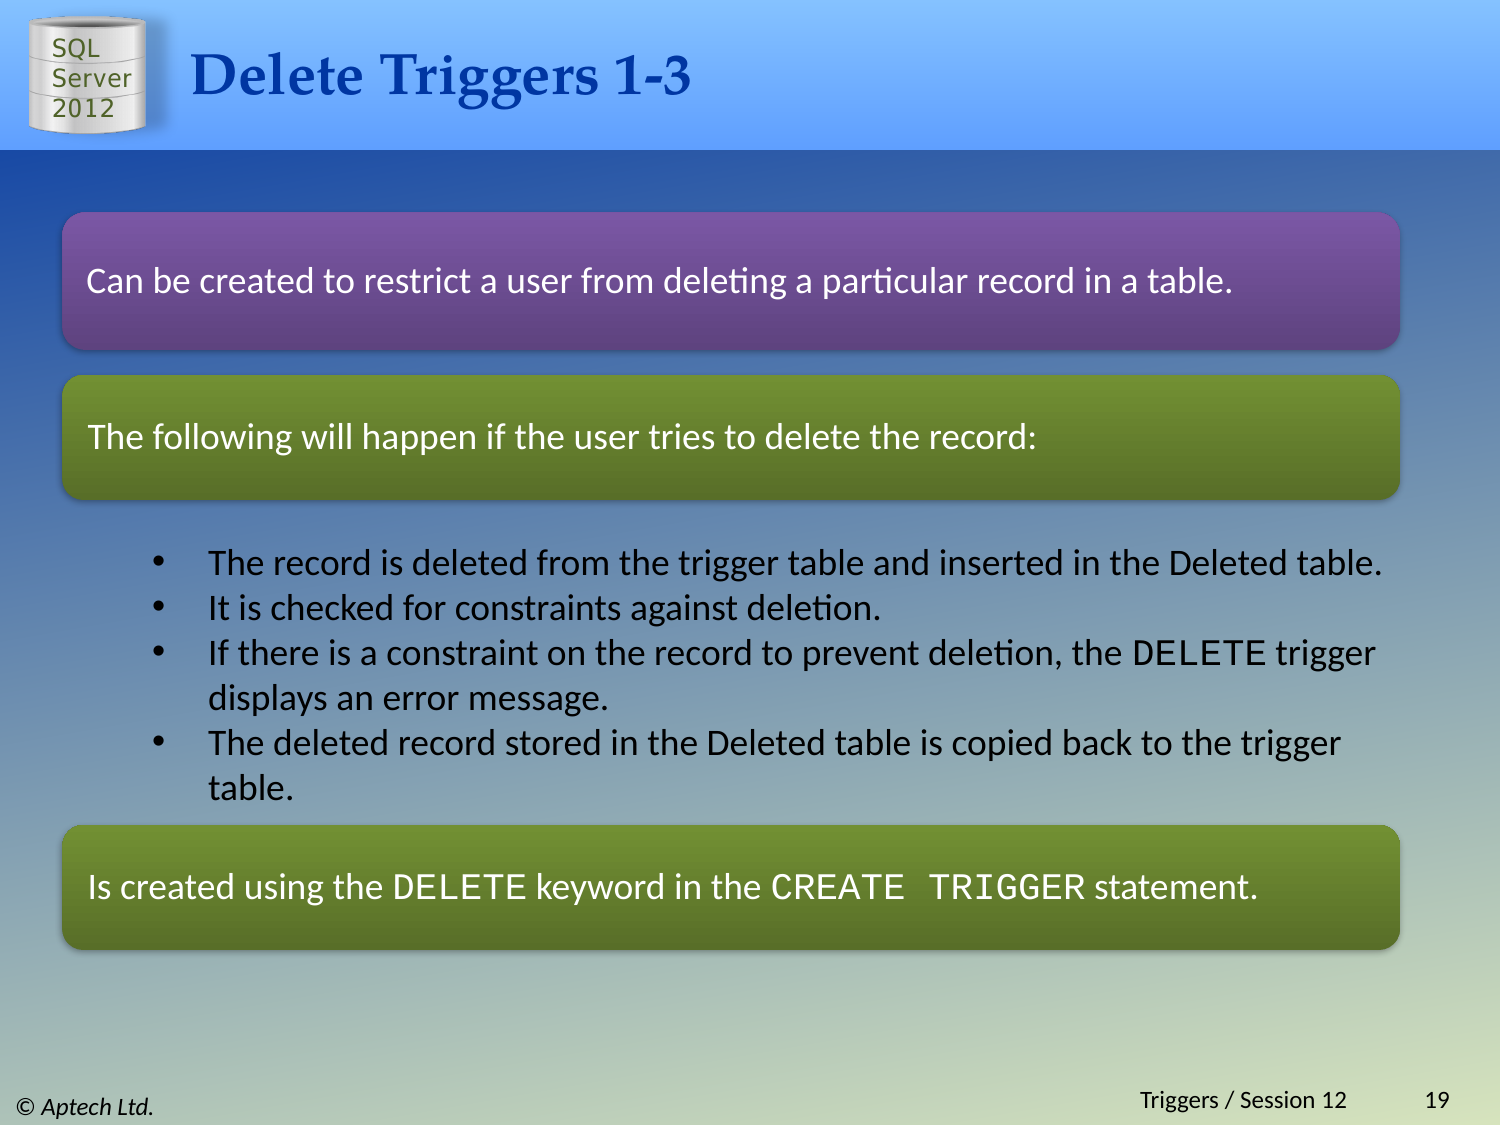

# Delete Triggers 1-3

Can be created to restrict a user from deleting a particular record in a table.

The following will happen if the user tries to delete the record:
The record is deleted from the trigger table and inserted in the Deleted table.
It is checked for constraints against deletion.
If there is a constraint on the record to prevent deletion, the DELETE trigger displays an error message.
The deleted record stored in the Deleted table is copied back to the trigger table.

Is created using the DELETE keyword in the CREATE TRIGGER statement.
Triggers / Session 12
19